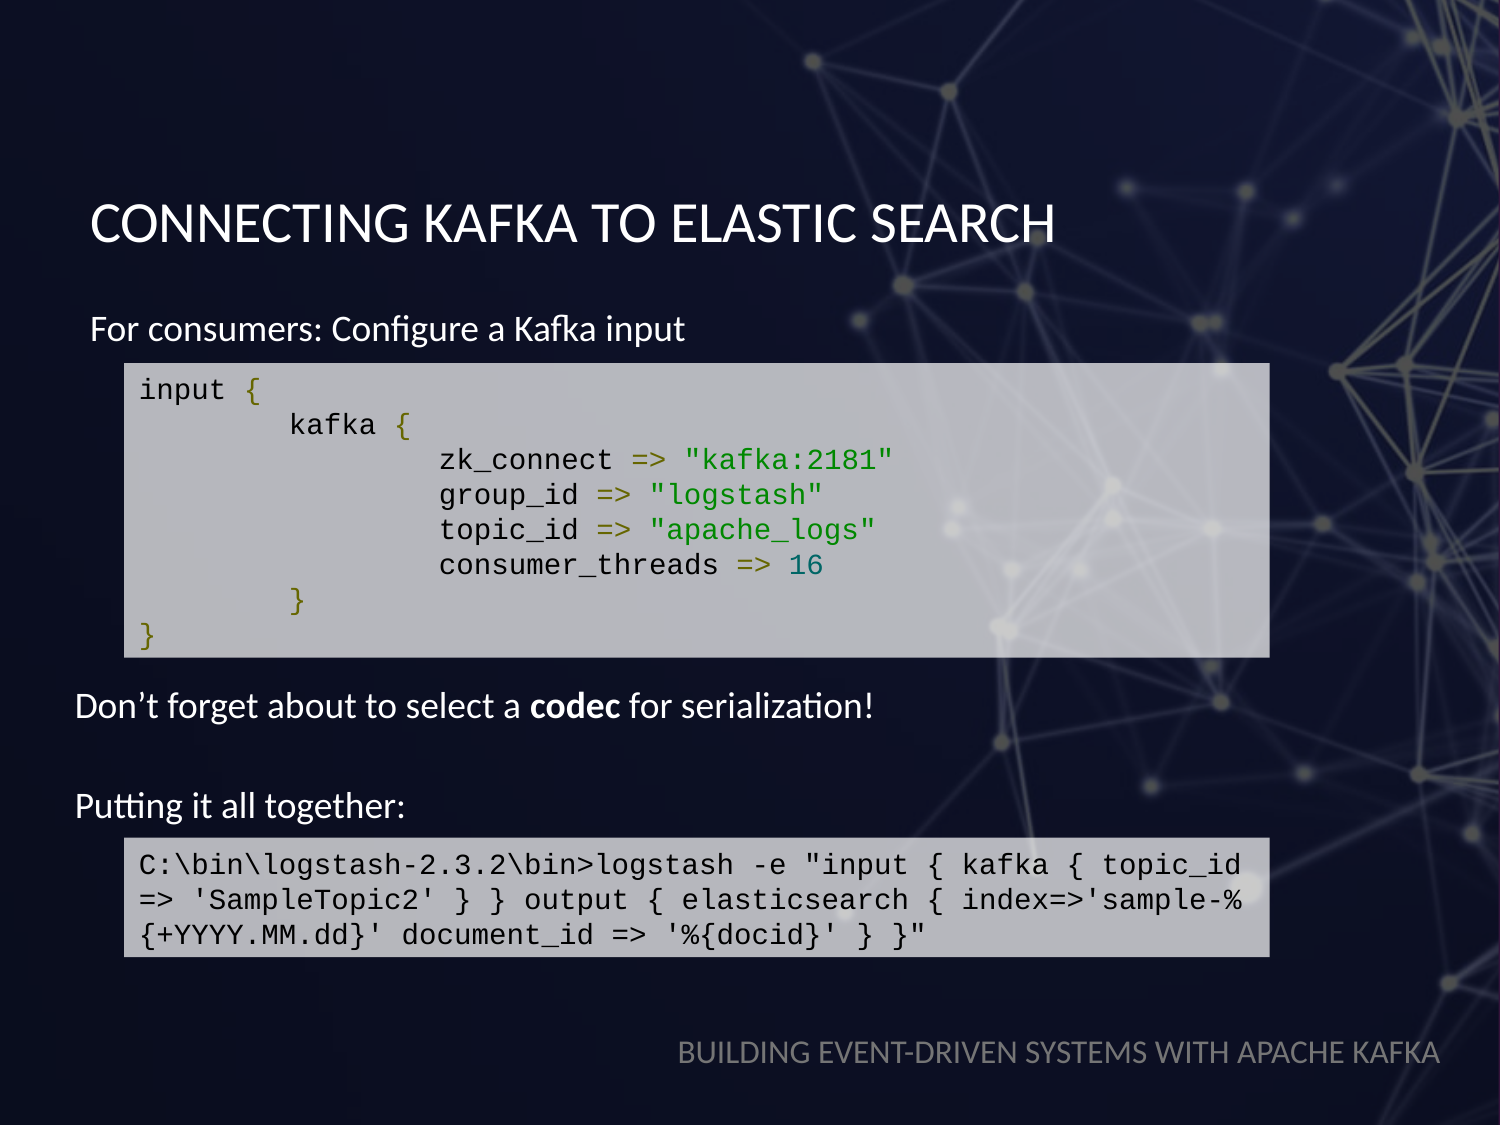

# Connecting kafka to elastic search
For consumers: Configure a Kafka input
input {
	kafka {
		zk_connect => "kafka:2181"
		group_id => "logstash"
		topic_id => "apache_logs"
		consumer_threads => 16
	}
}
Don’t forget about to select a codec for serialization!
Putting it all together:
C:\bin\logstash-2.3.2\bin>logstash -e "input { kafka { topic_id => 'SampleTopic2' } } output { elasticsearch { index=>'sample-%{+YYYY.MM.dd}' document_id => '%{docid}' } }"